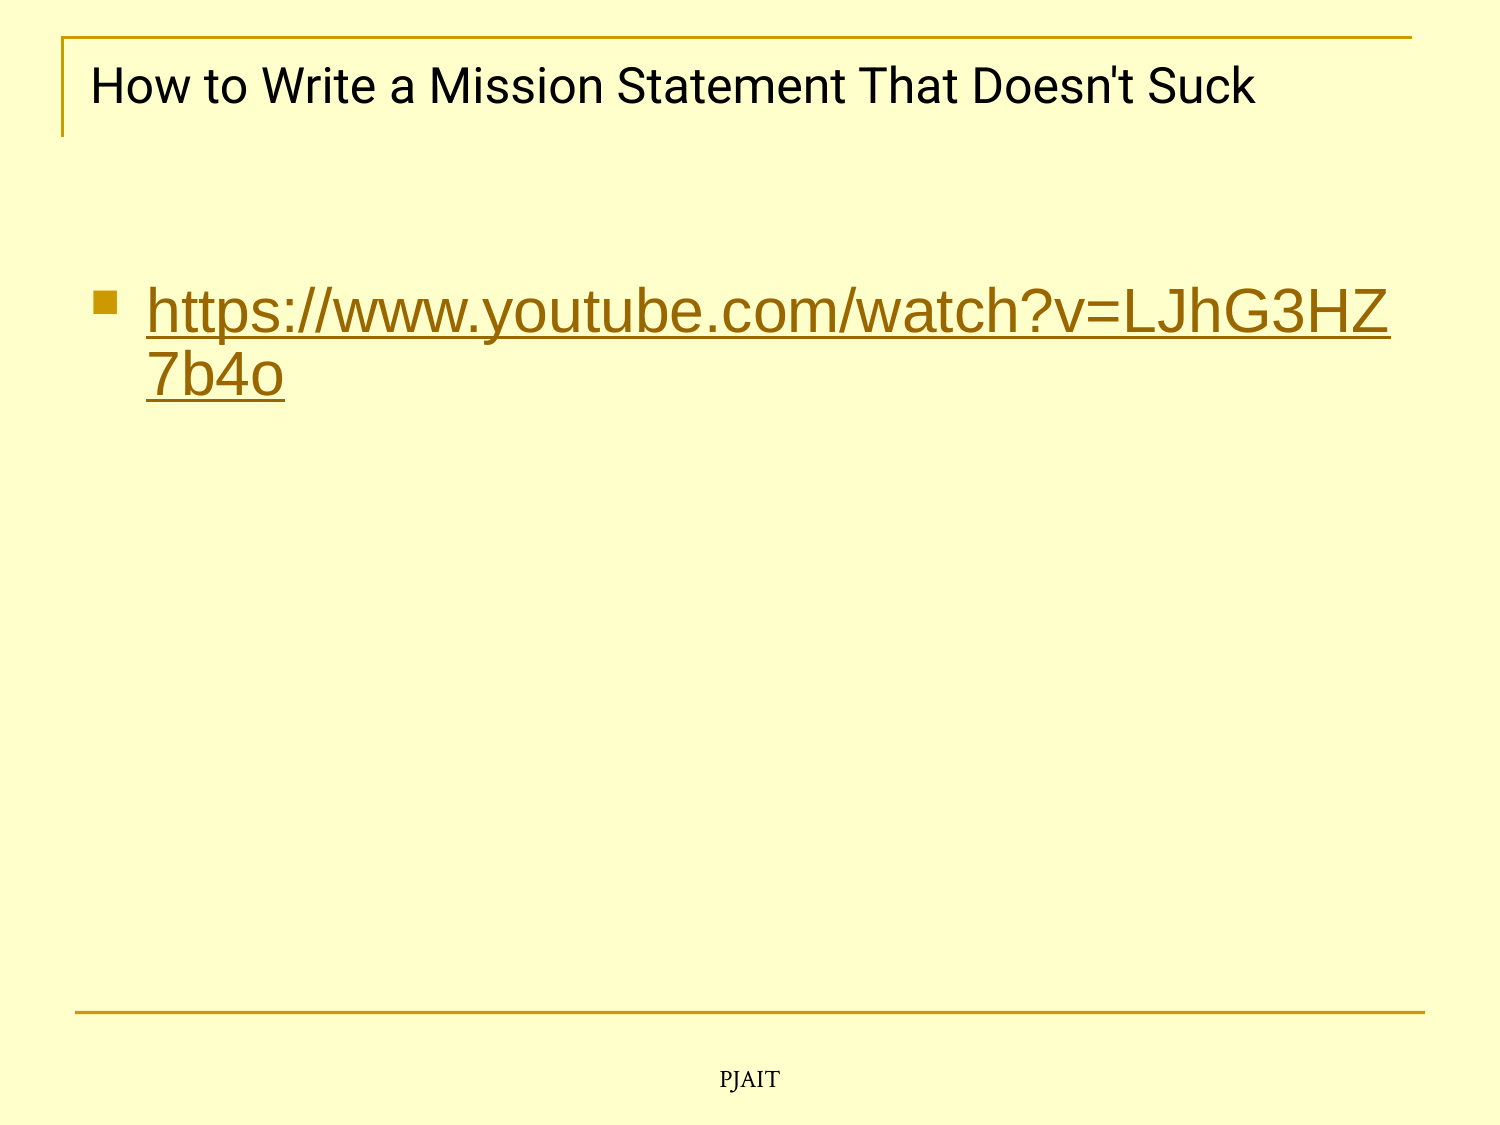

# How to Write a Mission Statement That Doesn't Suck
https://www.youtube.com/watch?v=LJhG3HZ7b4o
PJAIT